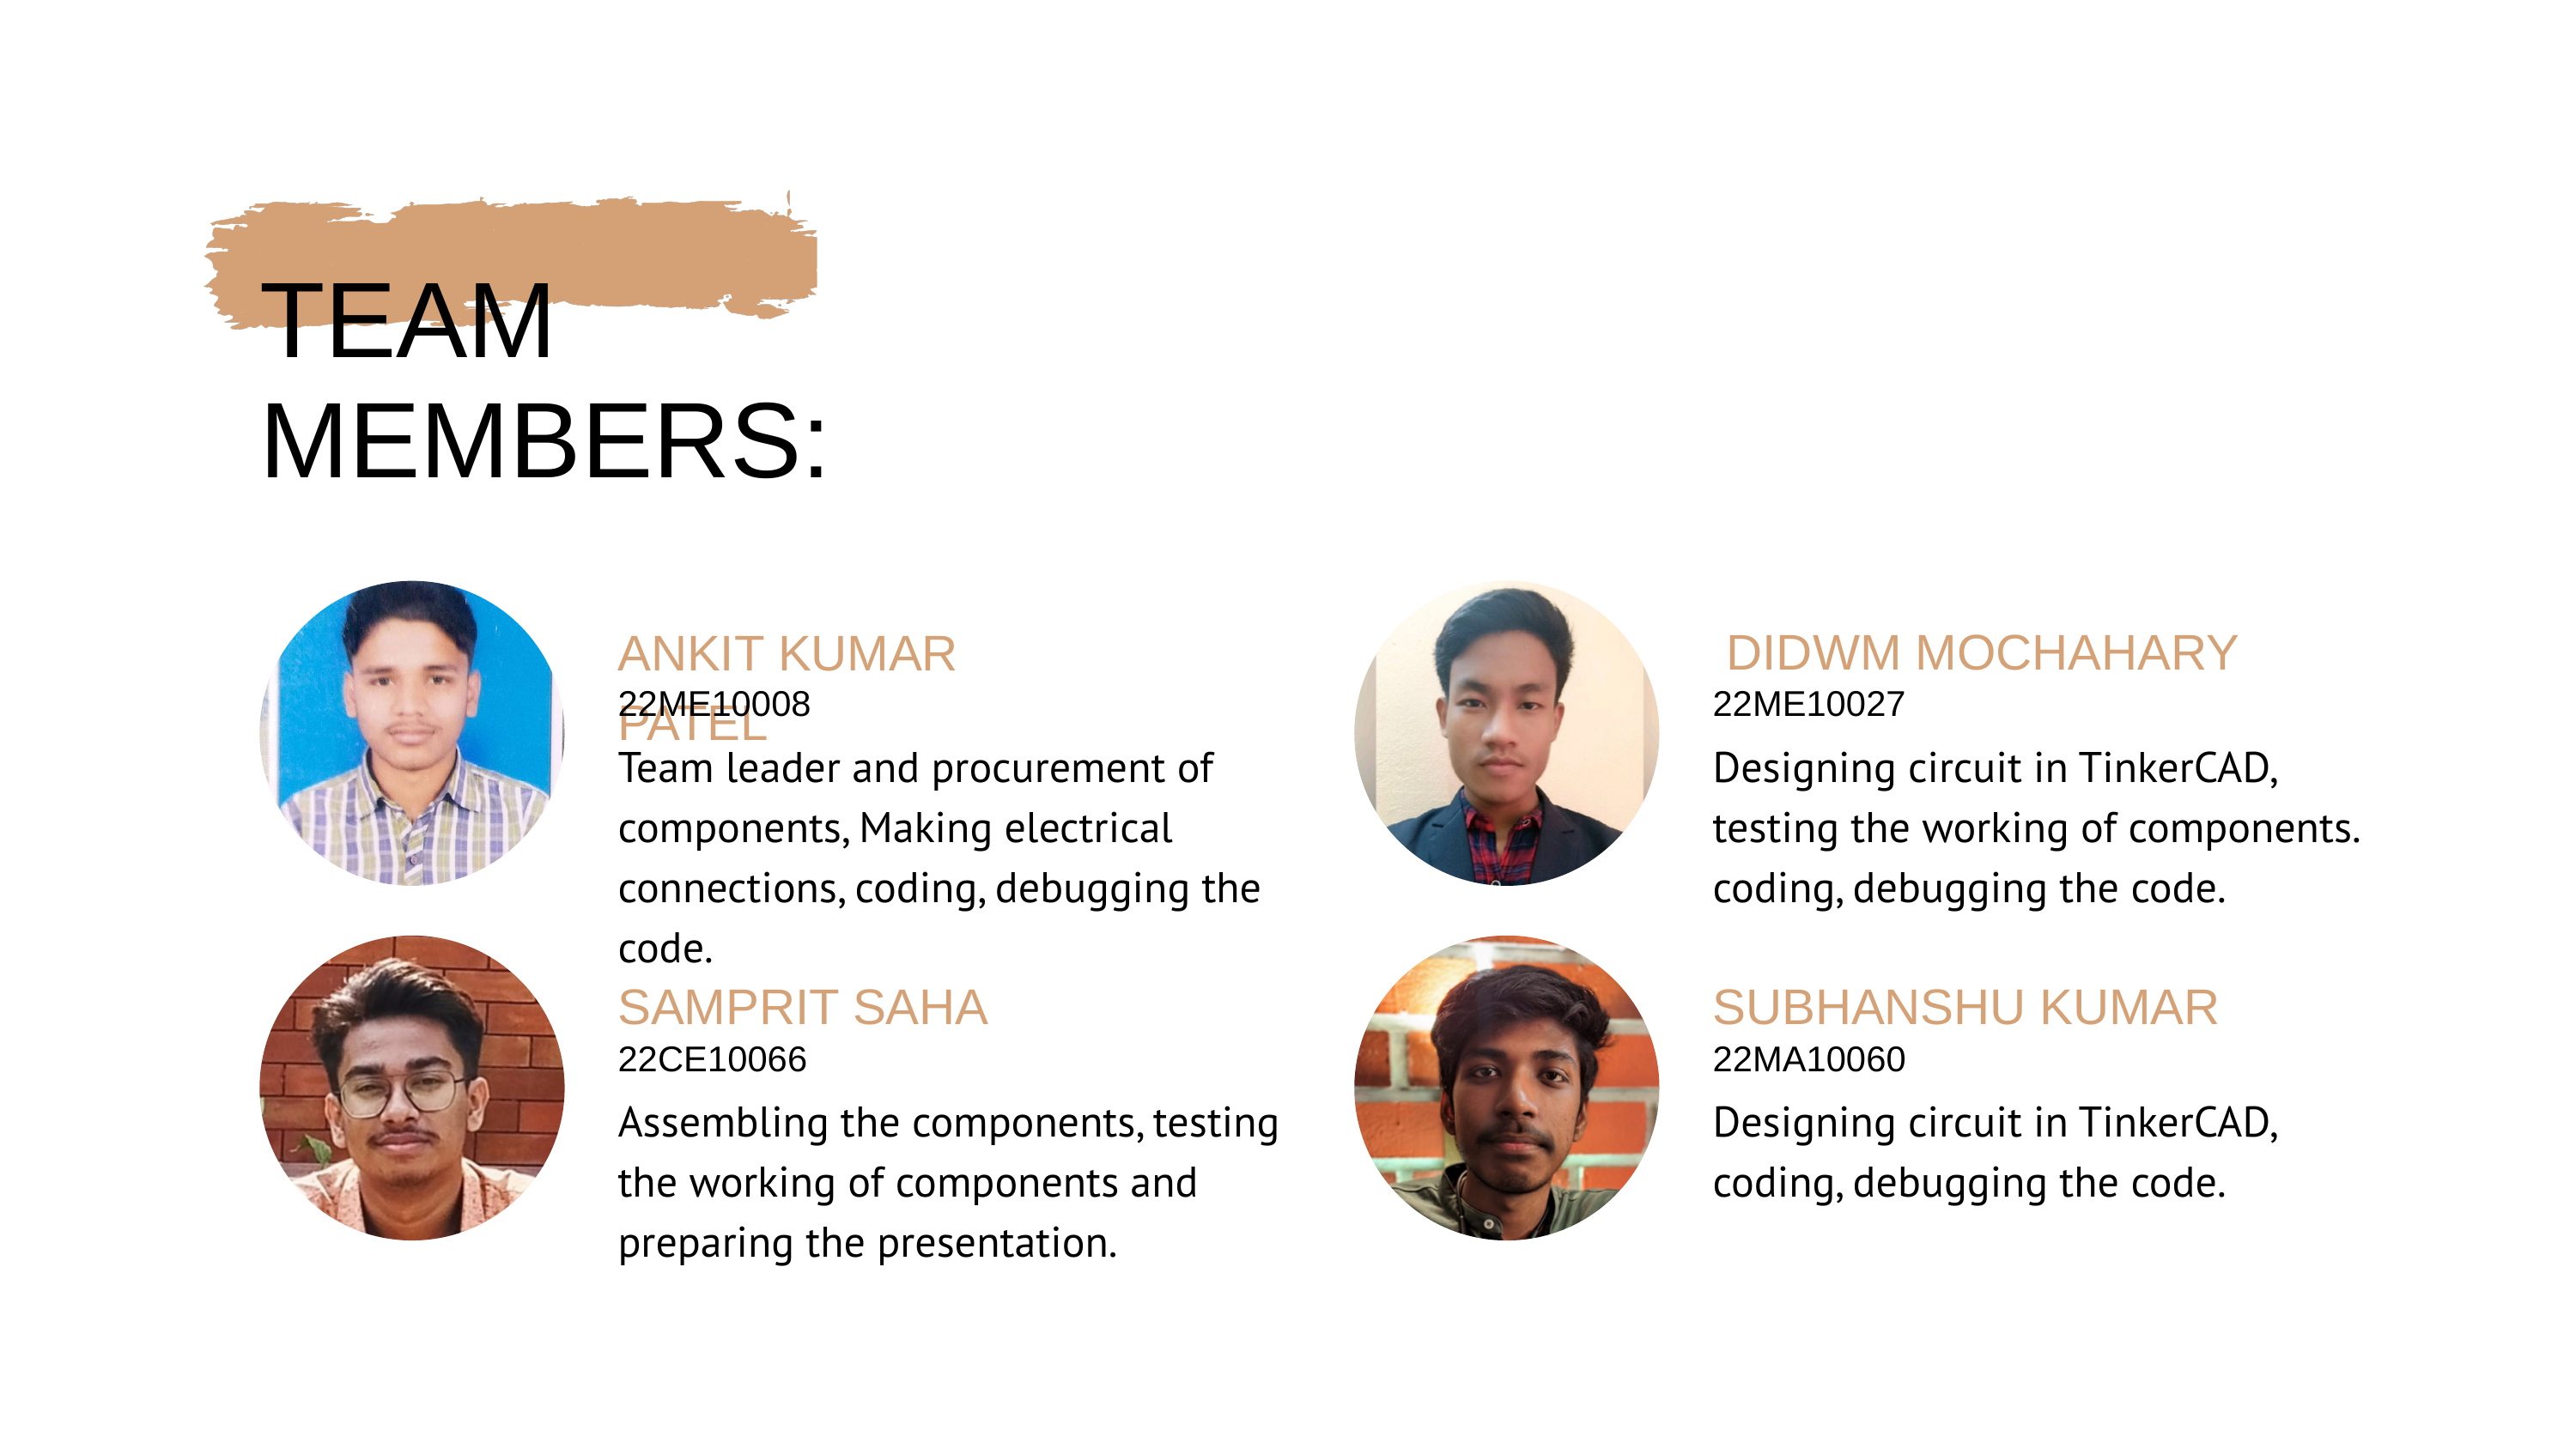

TEAM MEMBERS:

ANKIT KUMAR PATEL

 DIDWM MOCHAHARY

22ME10008
22ME10027
Team leader and procurement of components, Making electrical connections, coding, debugging the code.
Designing circuit in TinkerCAD,  testing the working of components. coding, debugging the code.

SAMPRIT SAHA

SUBHANSHU KUMAR
22CE10066
22MA10060
Assembling the components, testing the working of components and preparing the presentation.
Designing circuit in TinkerCAD, coding, debugging the code.